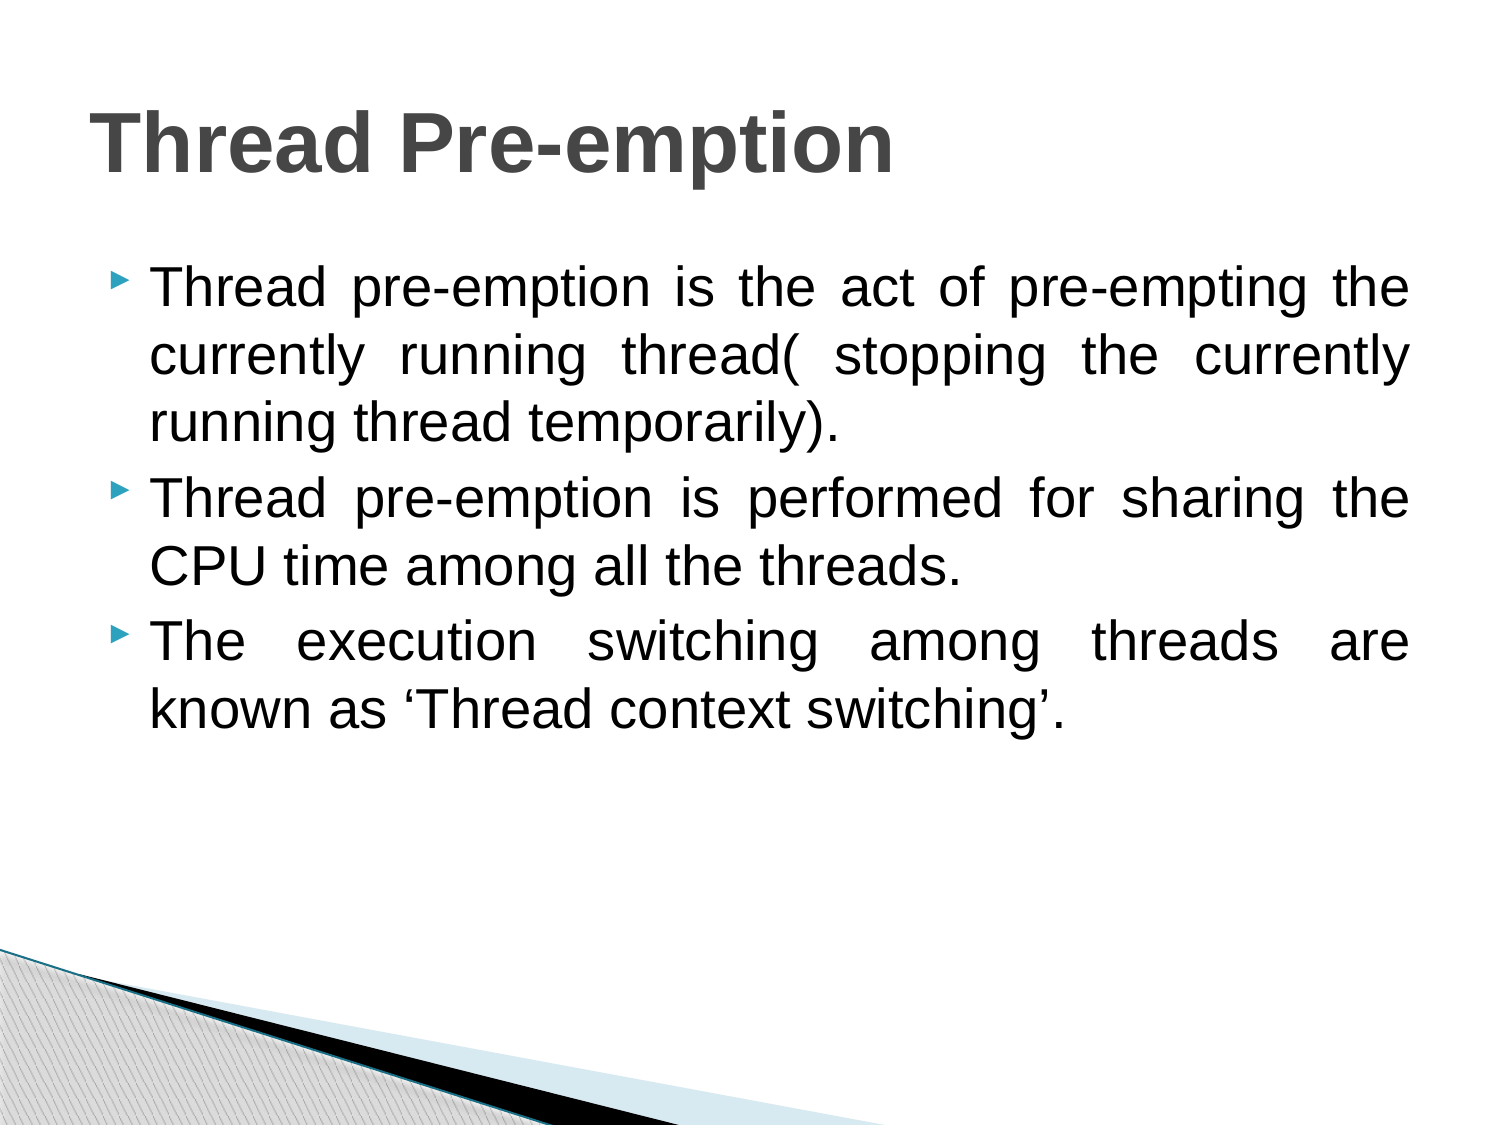

# Thread Pre-emption
Thread pre-emption is the act of pre-empting the currently running thread( stopping the currently running thread temporarily).
Thread pre-emption is performed for sharing the CPU time among all the threads.
The execution switching among threads are known as ‘Thread context switching’.